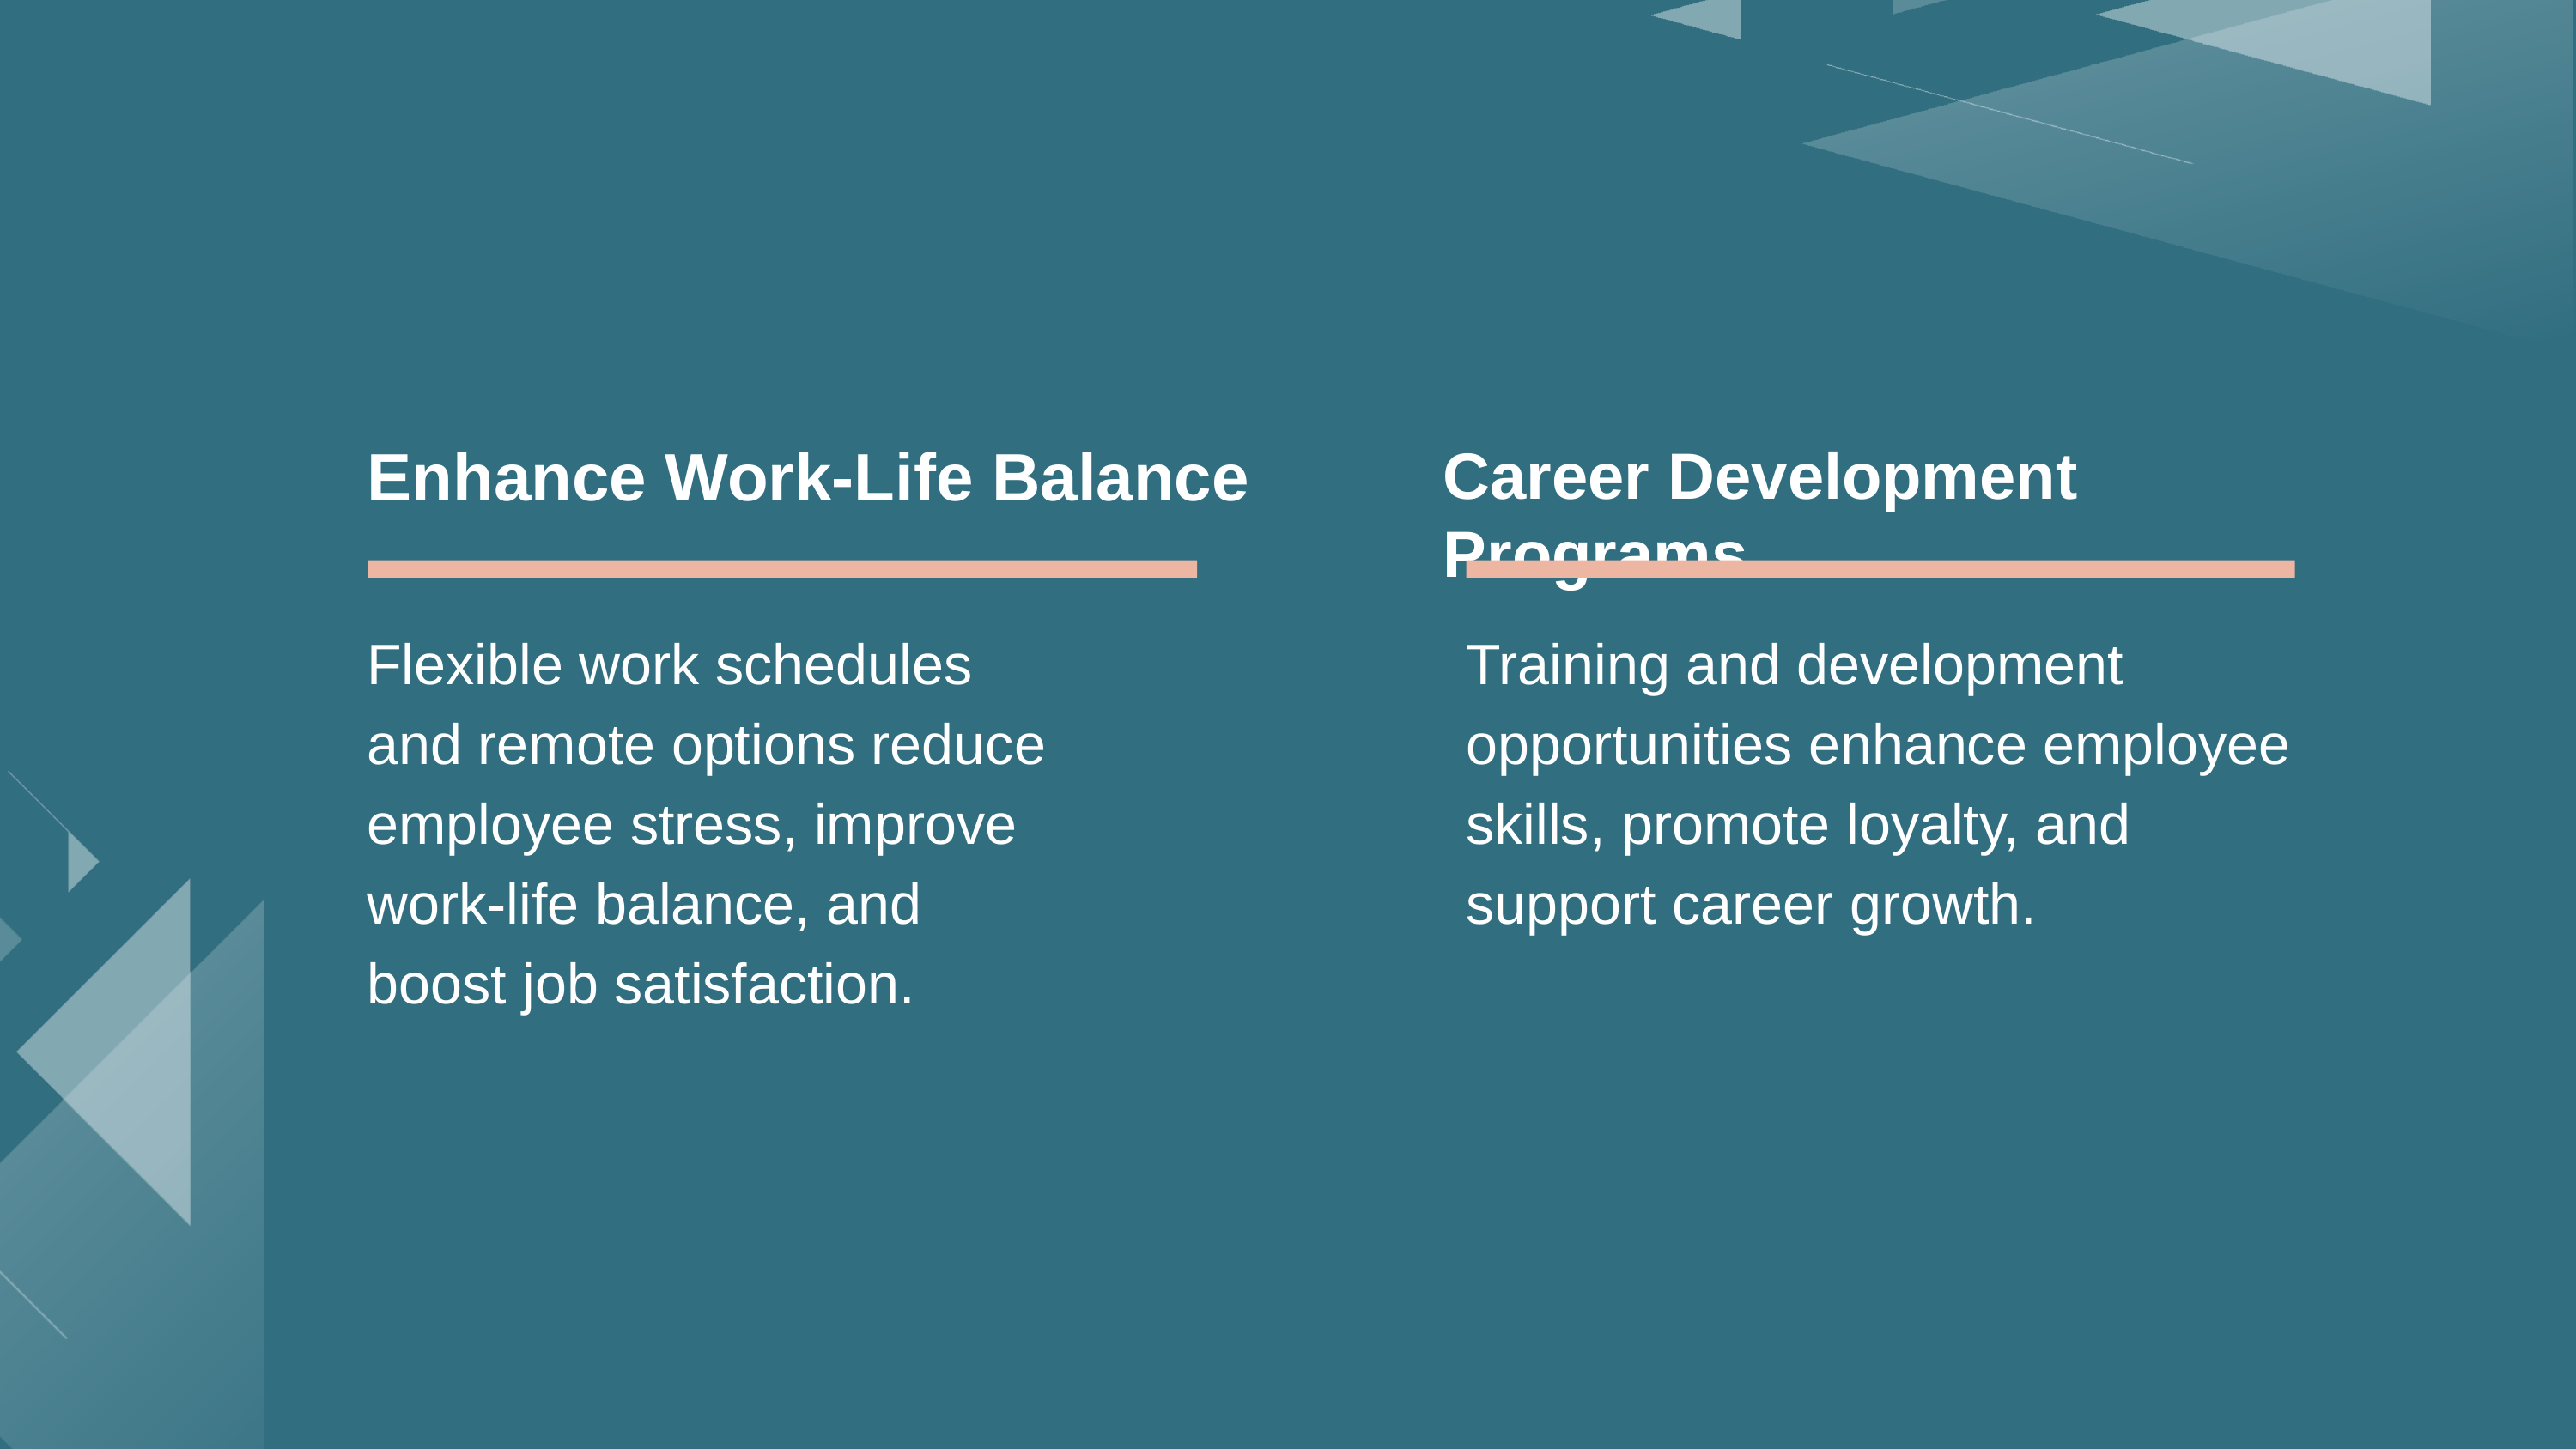

Enhance Work-Life Balance
Career Development Programs

Flexible work schedules and remote options reduce employee stress, improve work-life balance, and boost job satisfaction.
Training and development opportunities enhance employee skills, promote loyalty, and support career growth.